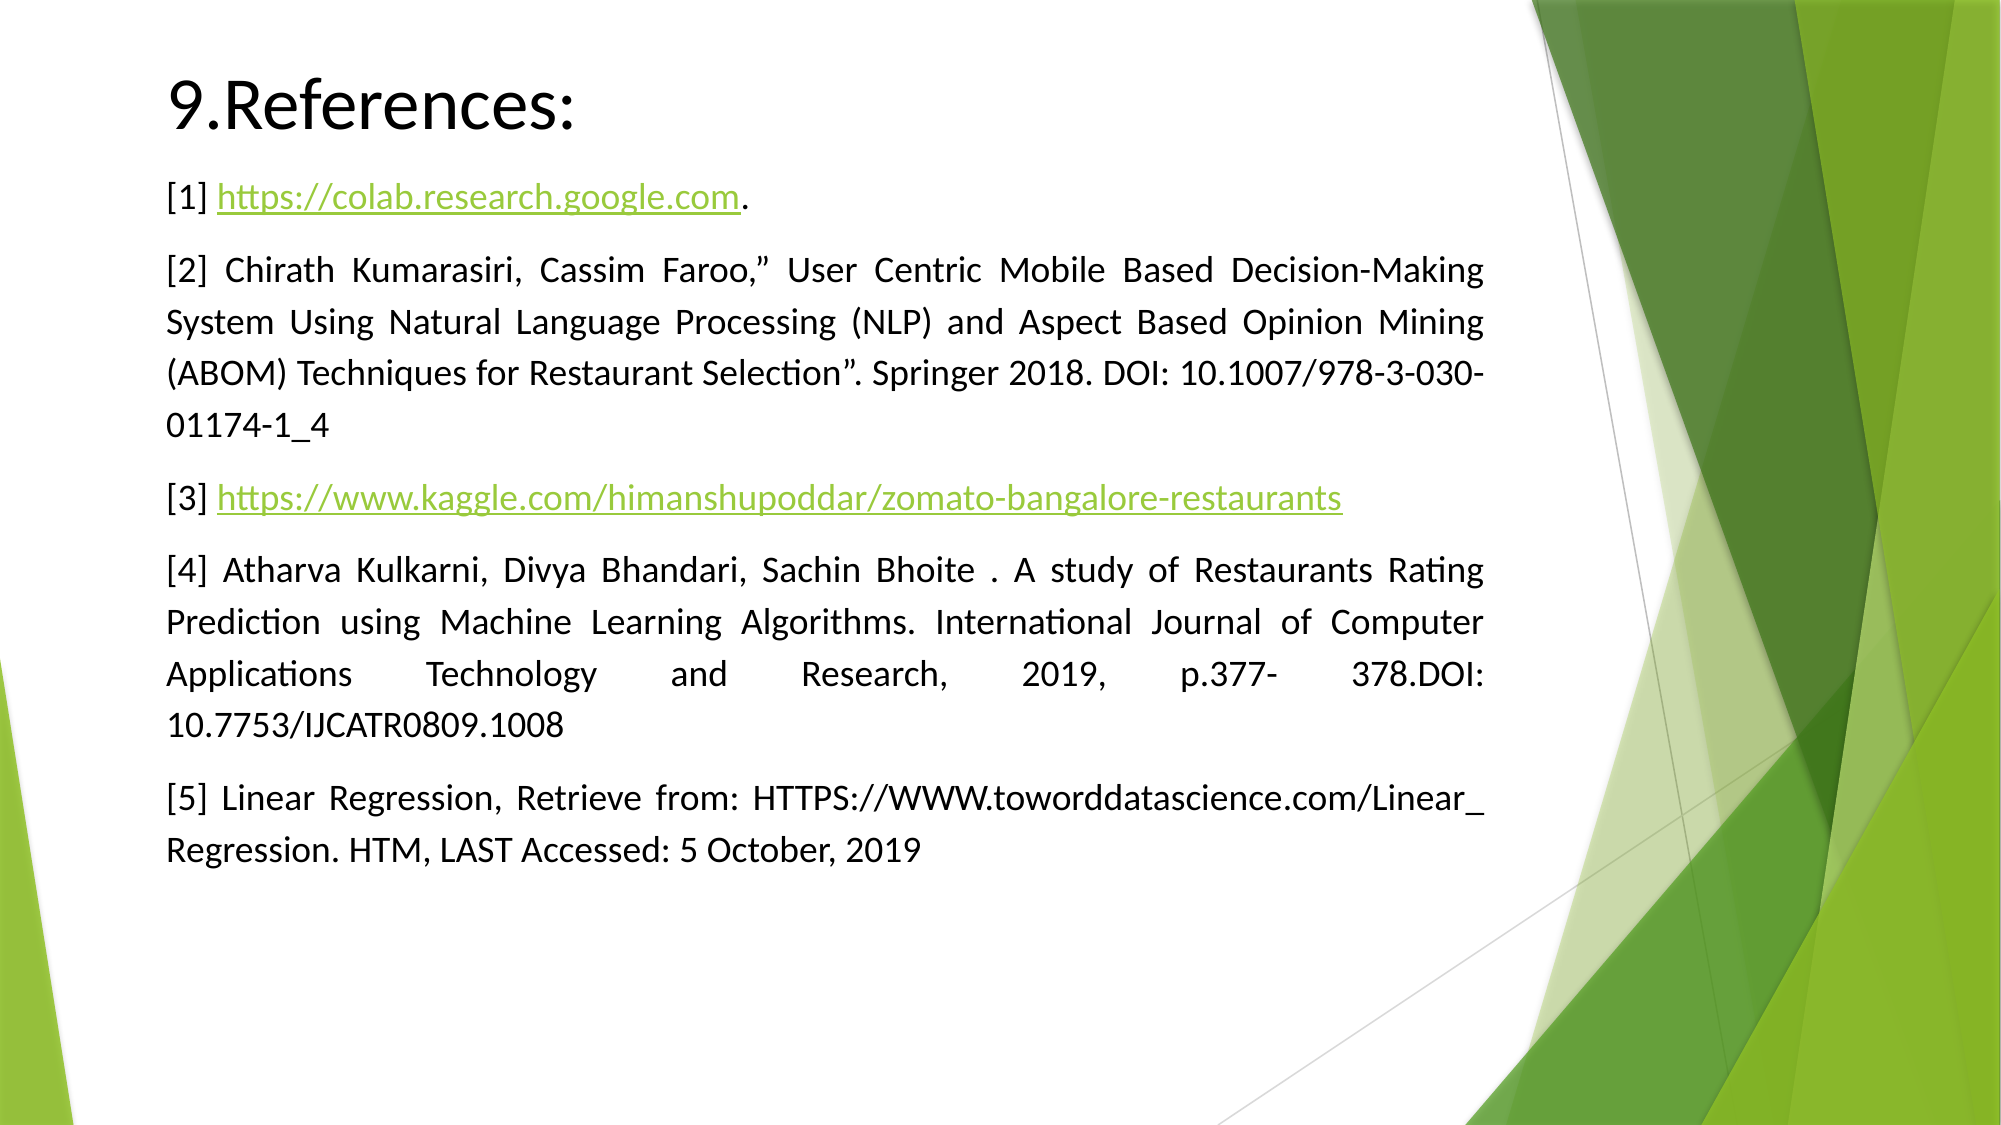

9.References:
[1] https://colab.research.google.com.
[2] Chirath Kumarasiri, Cassim Faroo,” User Centric Mobile Based Decision-Making System Using Natural Language Processing (NLP) and Aspect Based Opinion Mining (ABOM) Techniques for Restaurant Selection”. Springer 2018. DOI: 10.1007/978-3-030- 01174-1_4
[3] https://www.kaggle.com/himanshupoddar/zomato-bangalore-restaurants
[4] Atharva Kulkarni, Divya Bhandari, Sachin Bhoite . A study of Restaurants Rating Prediction using Machine Learning Algorithms. International Journal of Computer Applications Technology and Research, 2019, p.377- 378.DOI: 10.7753/IJCATR0809.1008
[5] Linear Regression, Retrieve from: HTTPS://WWW.toworddatascience.com/Linear_ Regression. HTM, LAST Accessed: 5 October, 2019